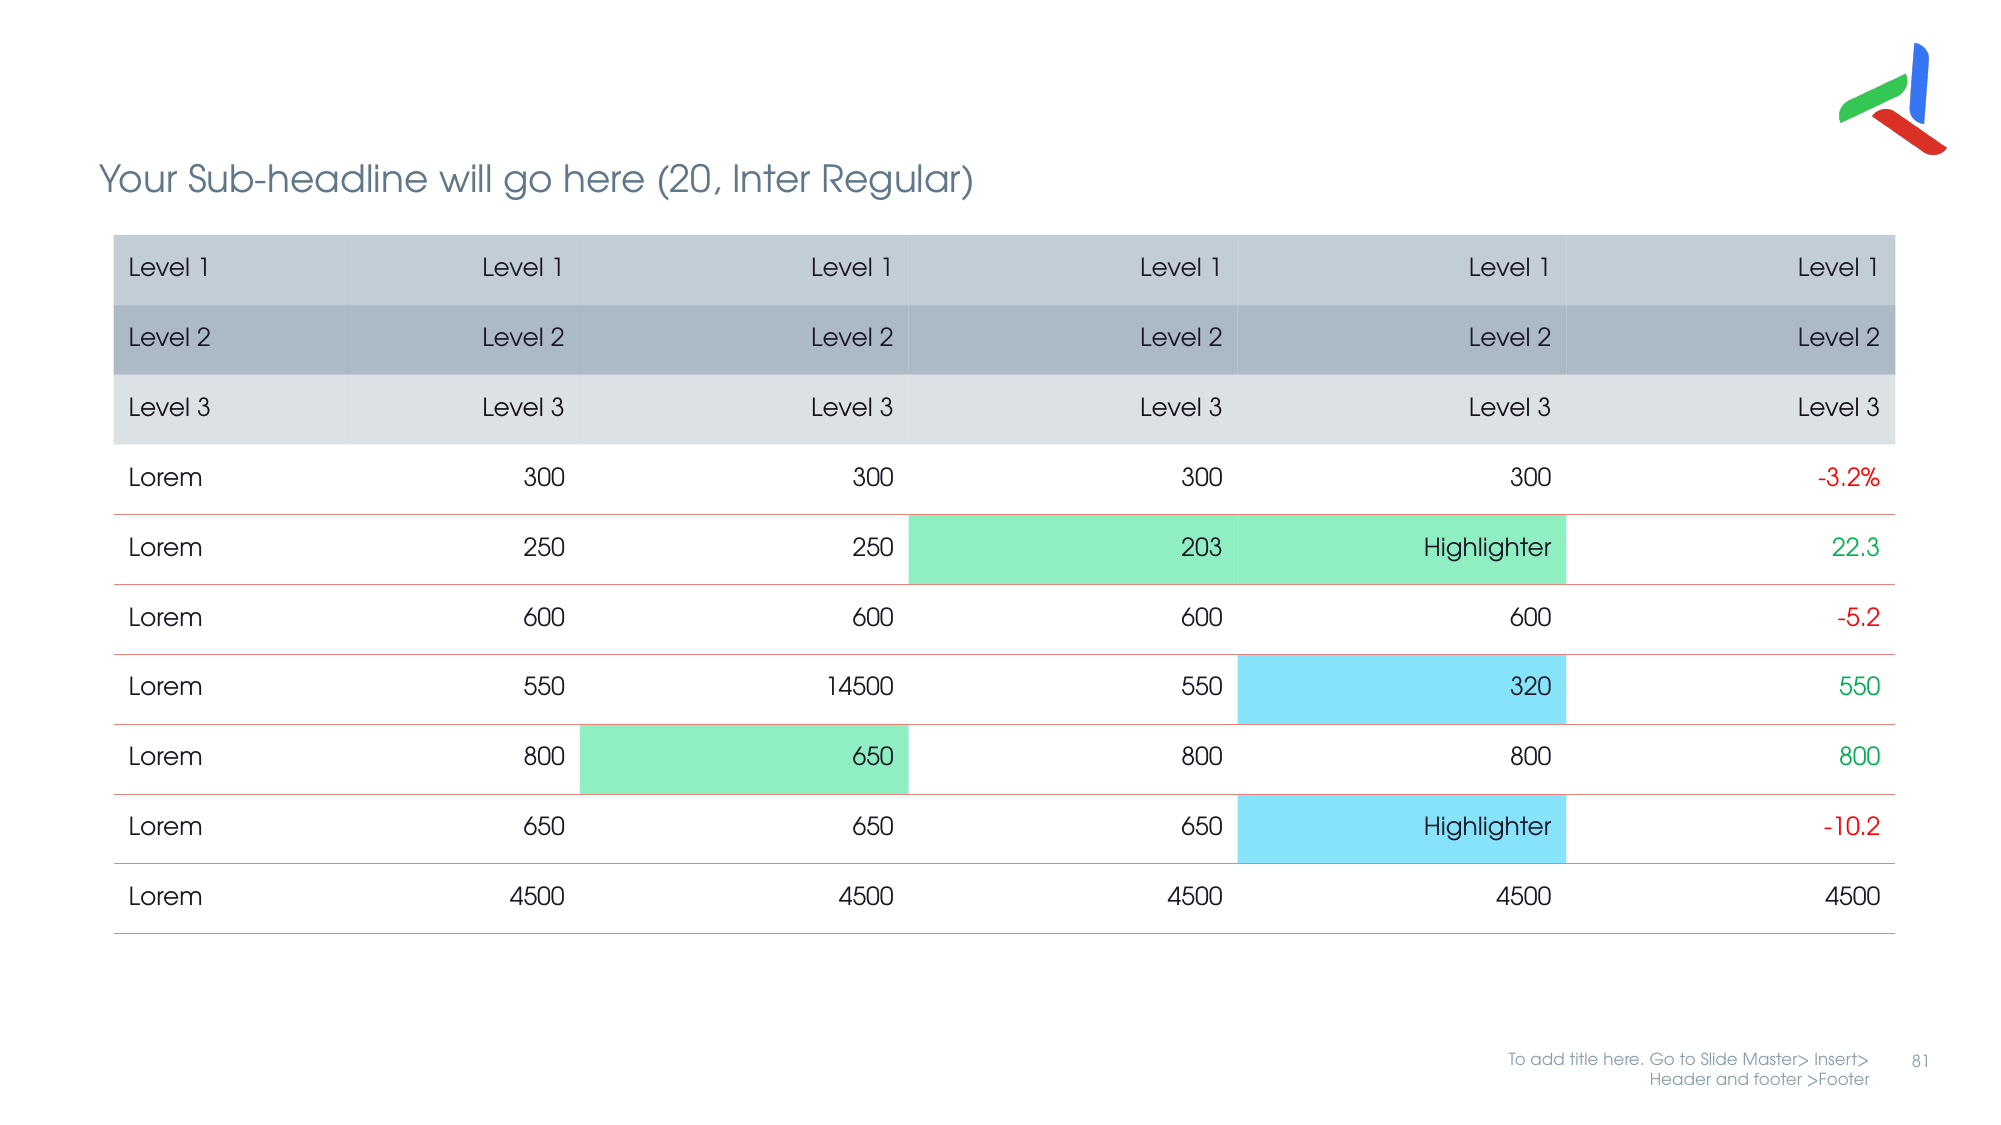

#
Your Sub-headline will go here (20, Inter Regular)
| Level 1 | Level 1 | Level 1 | Level 1 | Level 1 | Level 1 |
| --- | --- | --- | --- | --- | --- |
| Level 2 | Level 2 | Level 2 | Level 2 | Level 2 | Level 2 |
| Level 3 | Level 3 | Level 3 | Level 3 | Level 3 | Level 3 |
| Lorem | 300 | 300 | 300 | 300 | -3.2% |
| Lorem | 250 | 250 | 203 | Highlighter | 22.3 |
| Lorem | 600 | 600 | 600 | 600 | -5.2 |
| Lorem | 550 | 14500 | 550 | 320 | 550 |
| Lorem | 800 | 650 | 800 | 800 | 800 |
| Lorem | 650 | 650 | 650 | Highlighter | -10.2 |
| Lorem | 4500 | 4500 | 4500 | 4500 | 4500 |
To add title here. Go to Slide Master> Insert> Header and footer >Footer